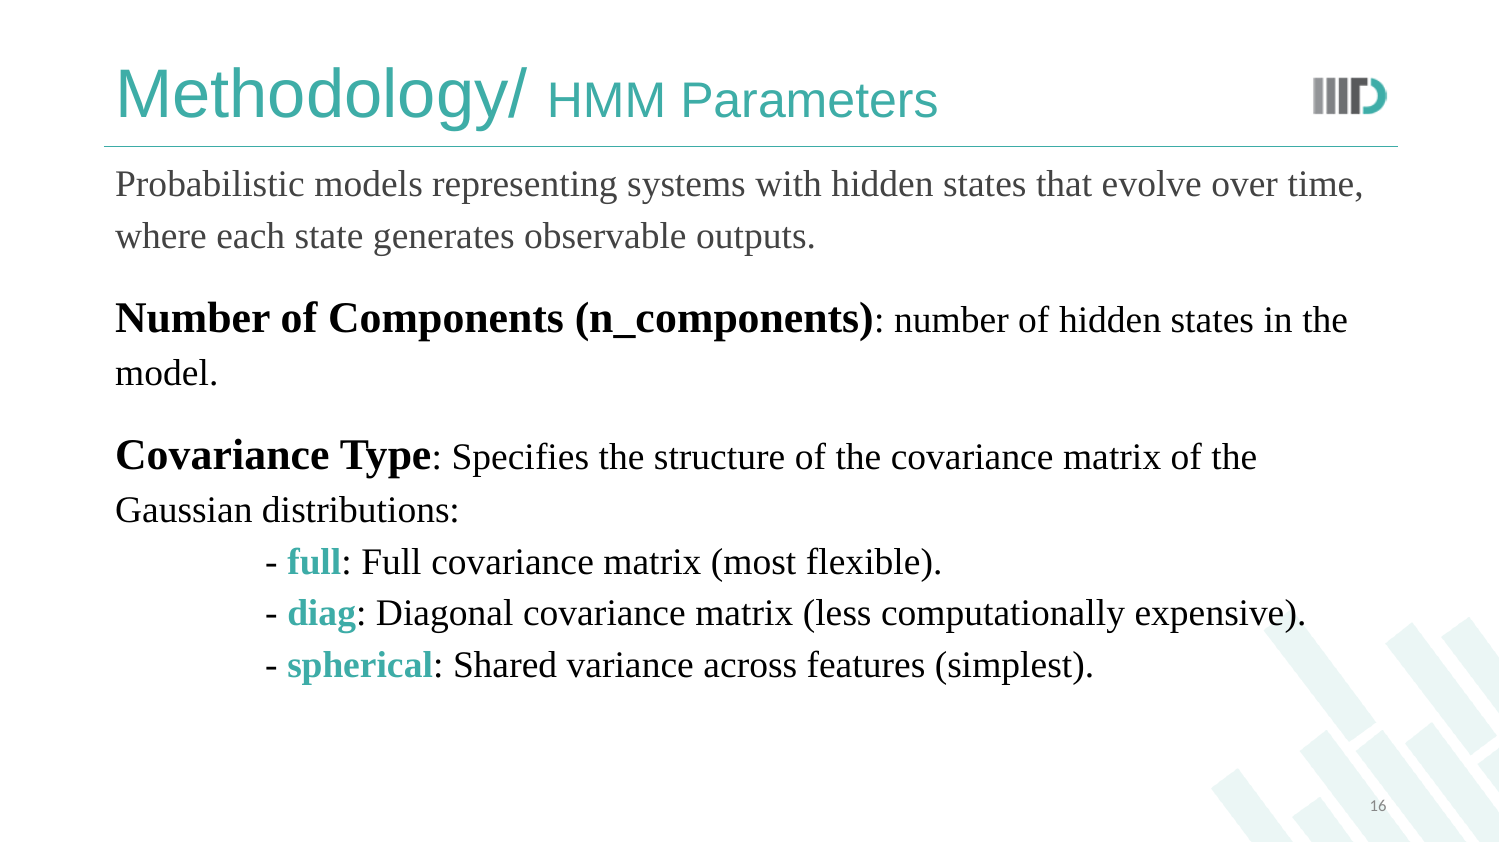

# Methodology/ HMM Parameters
Probabilistic models representing systems with hidden states that evolve over time, where each state generates observable outputs.
Number of Components (n_components): number of hidden states in the model.
Covariance Type: Specifies the structure of the covariance matrix of the Gaussian distributions:
	- full: Full covariance matrix (most flexible).
	- diag: Diagonal covariance matrix (less computationally expensive).
	- spherical: Shared variance across features (simplest).

16